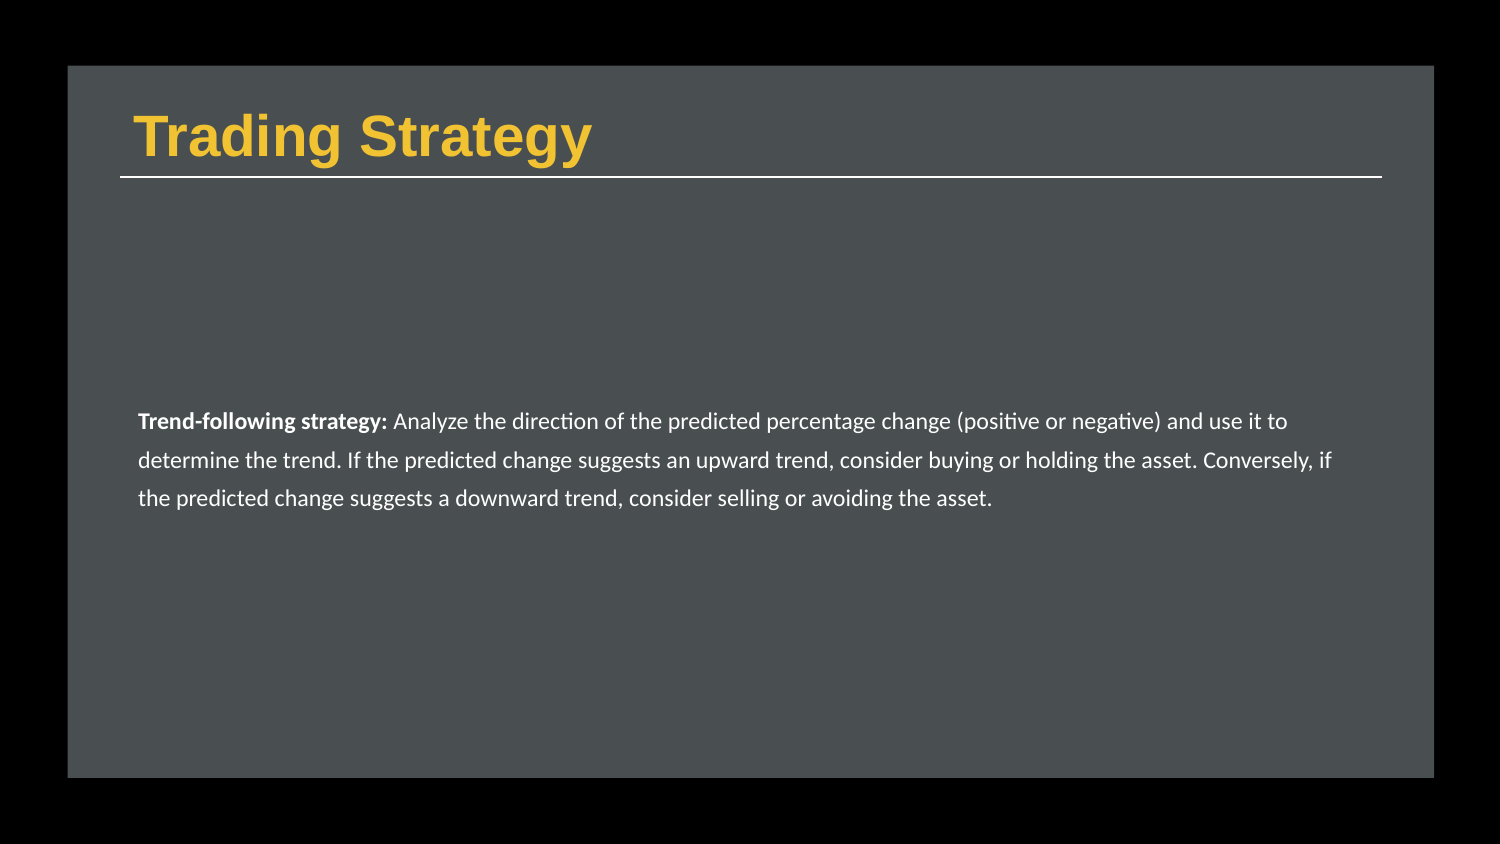

# Trading Strategy

Trend-following strategy: Analyze the direction of the predicted percentage change (positive or negative) and use it to determine the trend. If the predicted change suggests an upward trend, consider buying or holding the asset. Conversely, if the predicted change suggests a downward trend, consider selling or avoiding the asset.